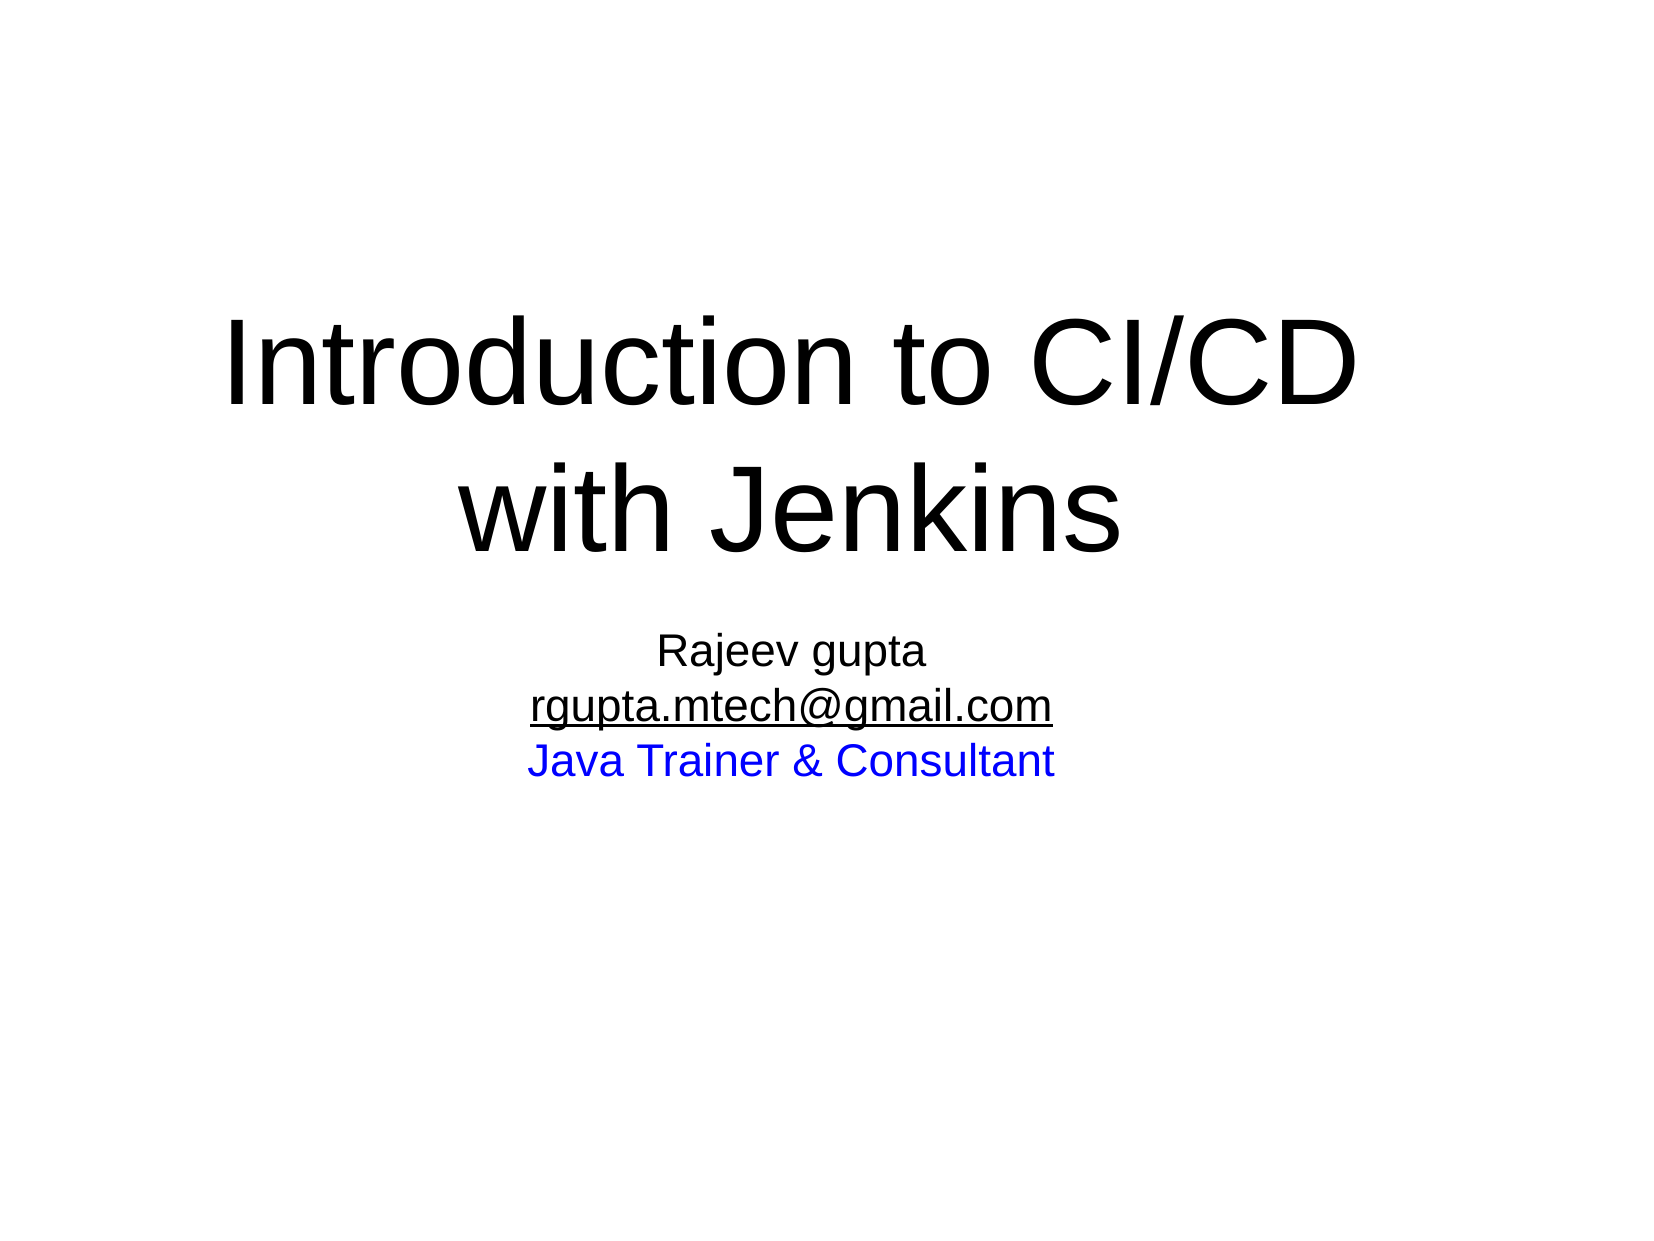

Introduction to CI/CD
with Jenkins
Rajeev gupta
rgupta.mtech@gmail.com
Java Trainer & Consultant